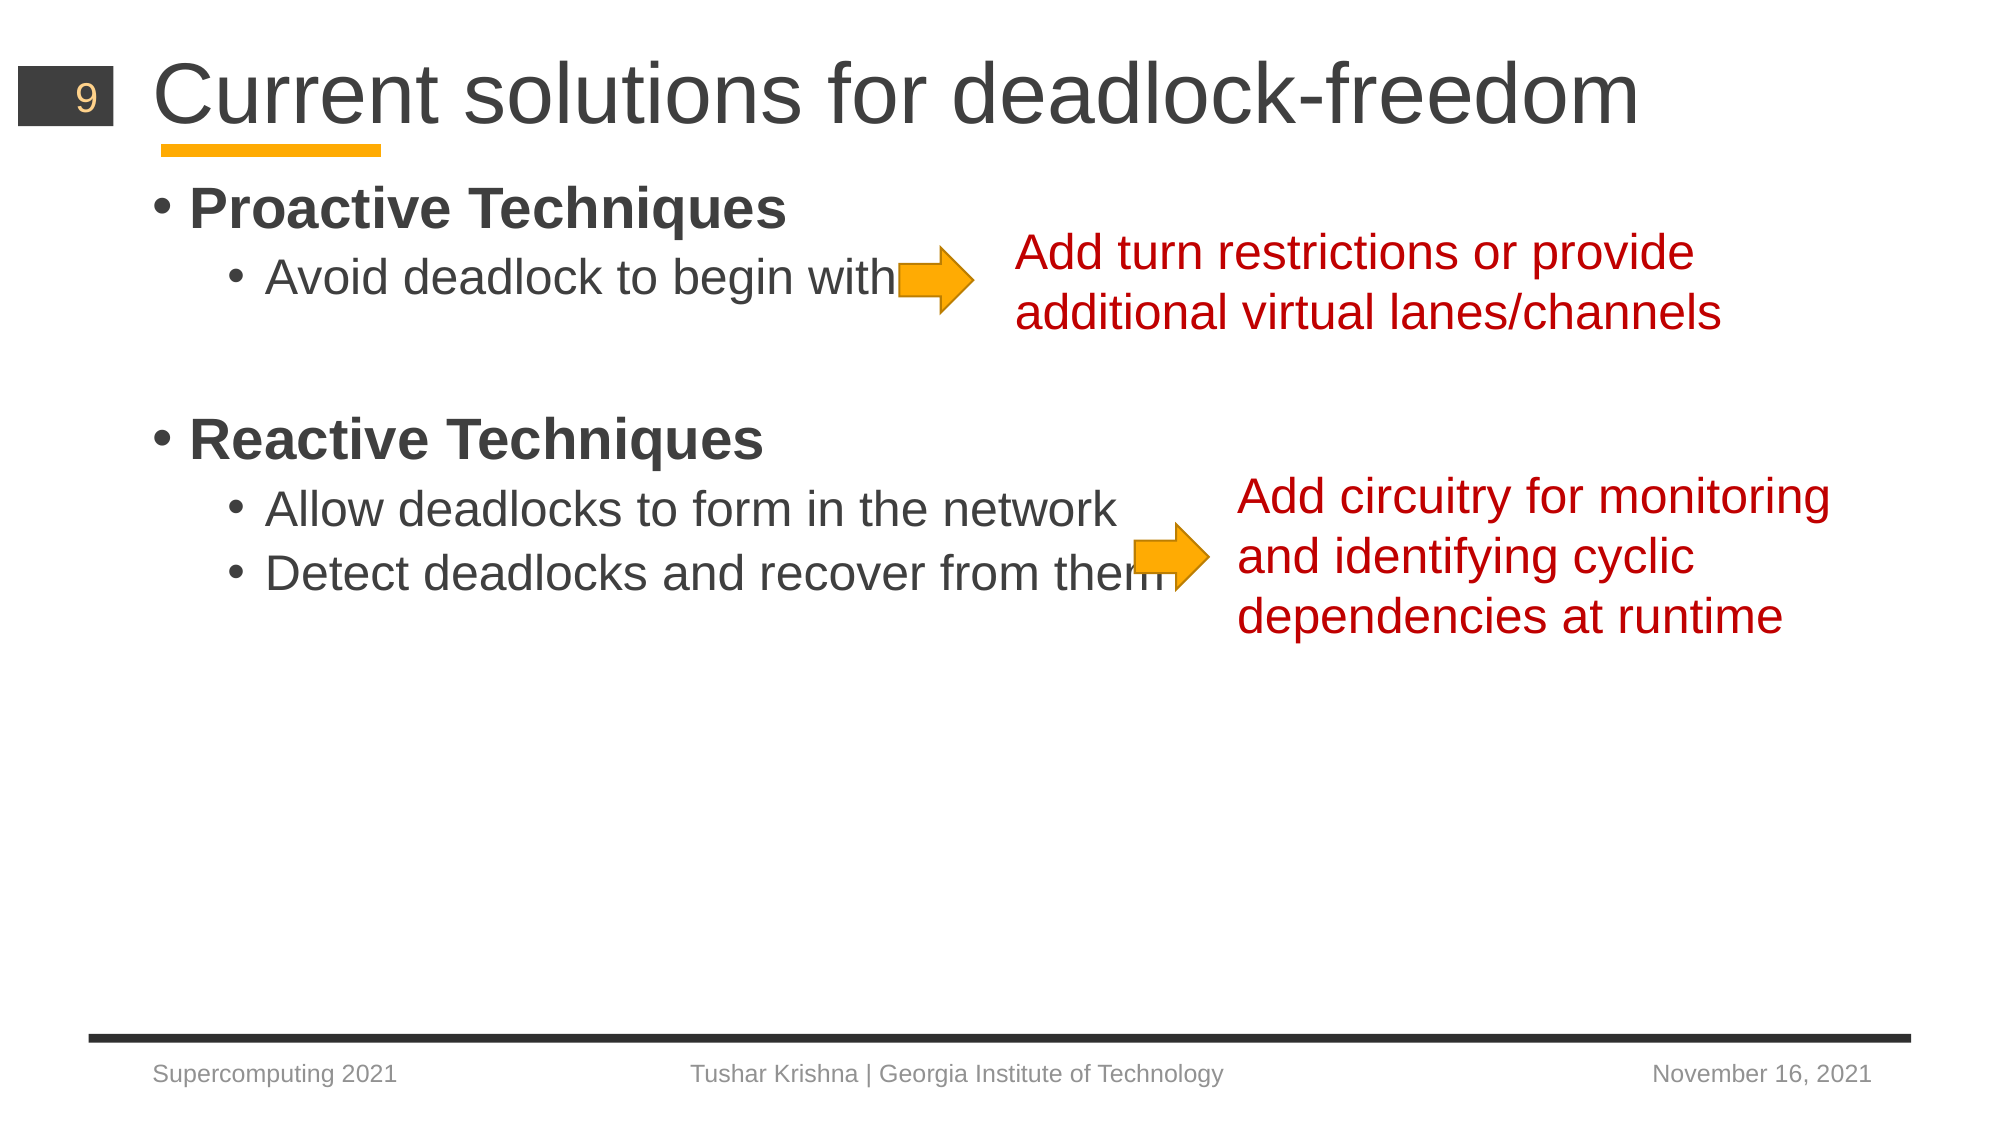

# Current solutions for deadlock-freedom
9
Proactive Techniques
Avoid deadlock to begin with

Reactive Techniques
Allow deadlocks to form in the network
Detect deadlocks and recover from them
Add turn restrictions or provide additional virtual lanes/channels

Add circuitry for monitoring and identifying cyclic dependencies at runtime

Supercomputing 2021                                          Tushar Krishna | Georgia Institute of Technology
November 16, 2021